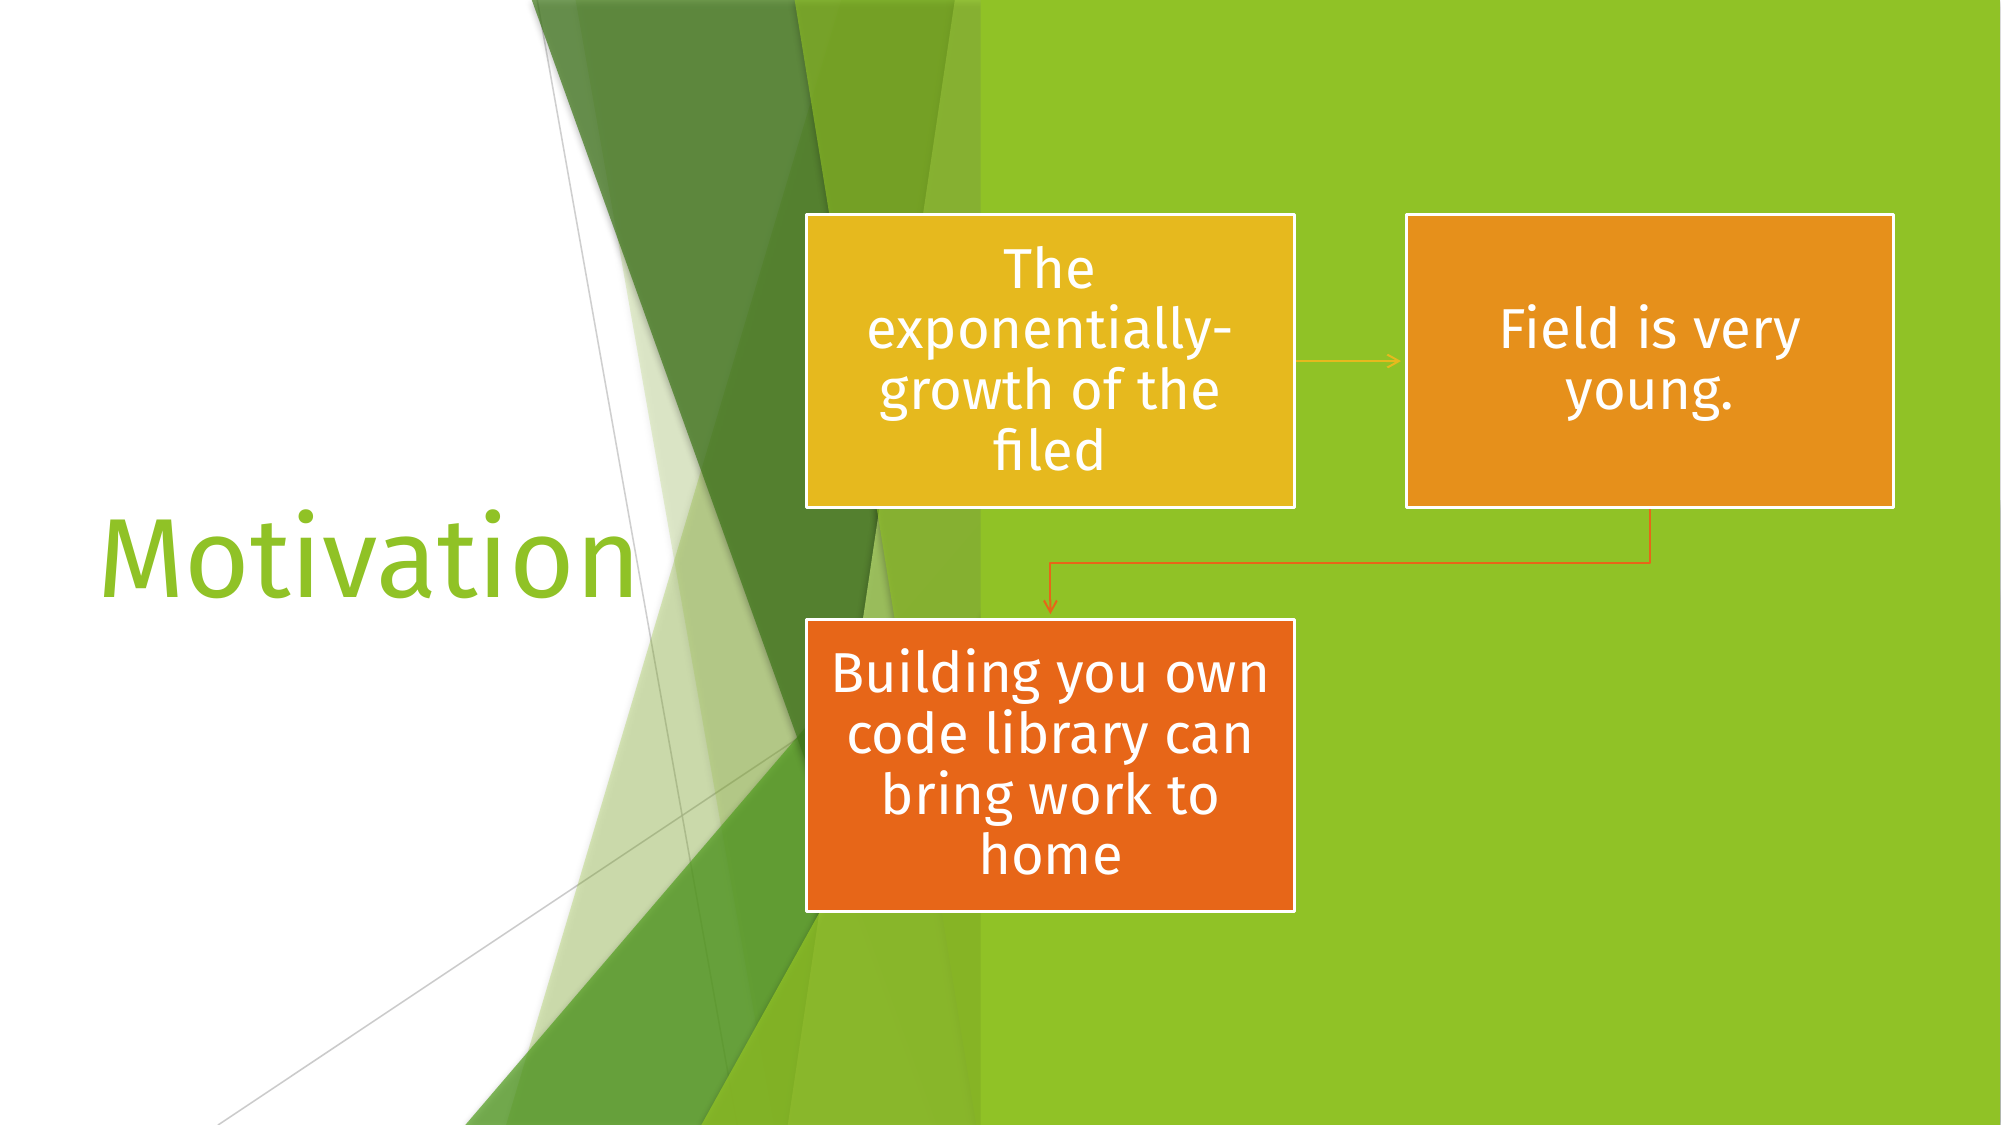

The exponentially-growth of the filed

Field is very young.
Building you own code library can bring work to home
# Motivation